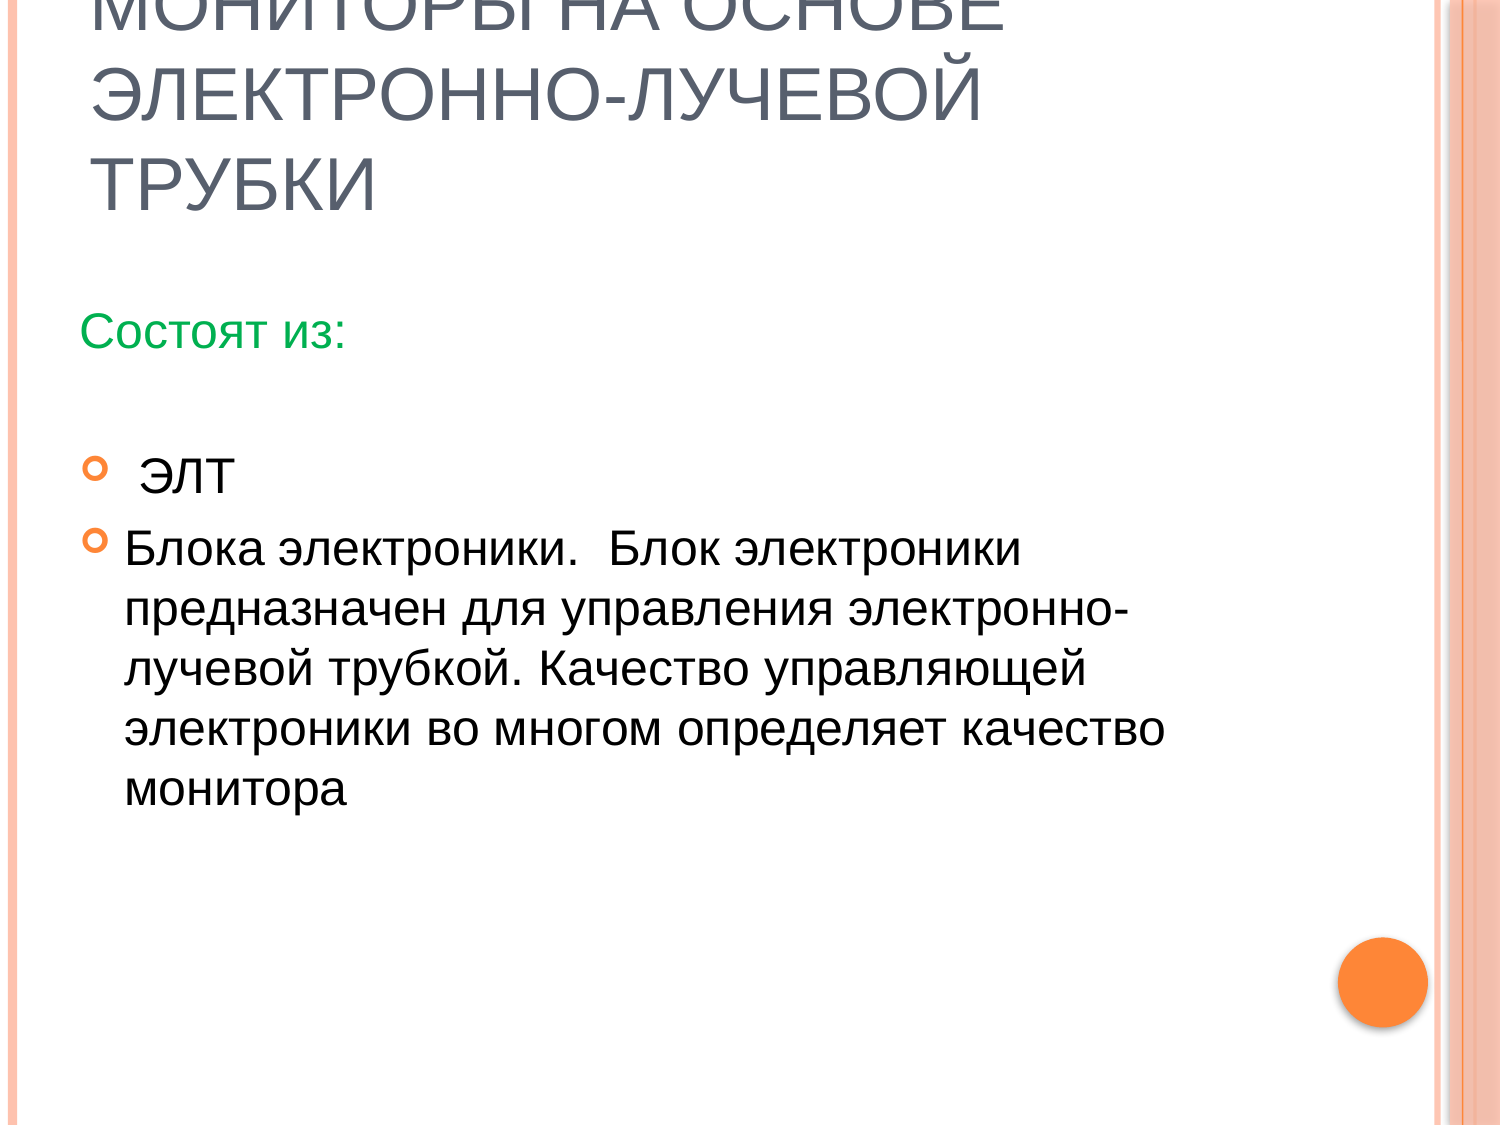

# Мониторы на основе электронно-лучевой трубки
Состоят из:

 ЭЛТ
Блока электроники.  Блок электроники предназначен для управления электронно-лучевой трубкой. Качество управляющей электроники во многом определяет качество монитора